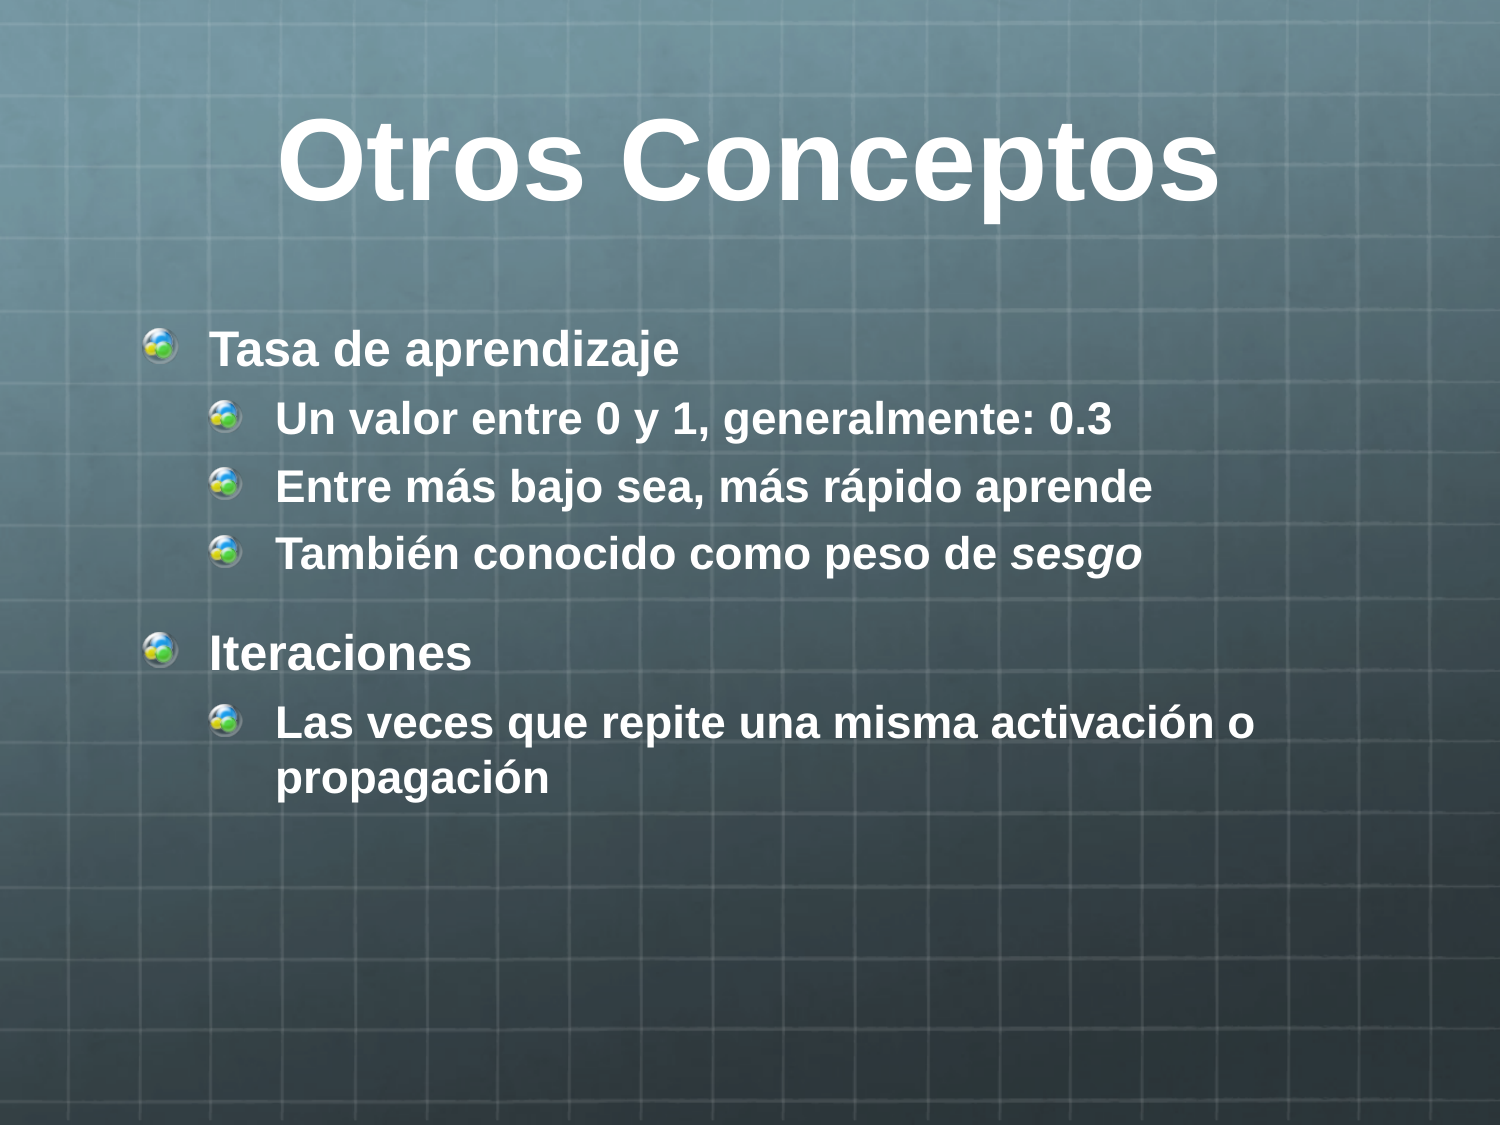

# Otros Conceptos
Tasa de aprendizaje
Un valor entre 0 y 1, generalmente: 0.3
Entre más bajo sea, más rápido aprende
También conocido como peso de sesgo
Iteraciones
Las veces que repite una misma activación o propagación